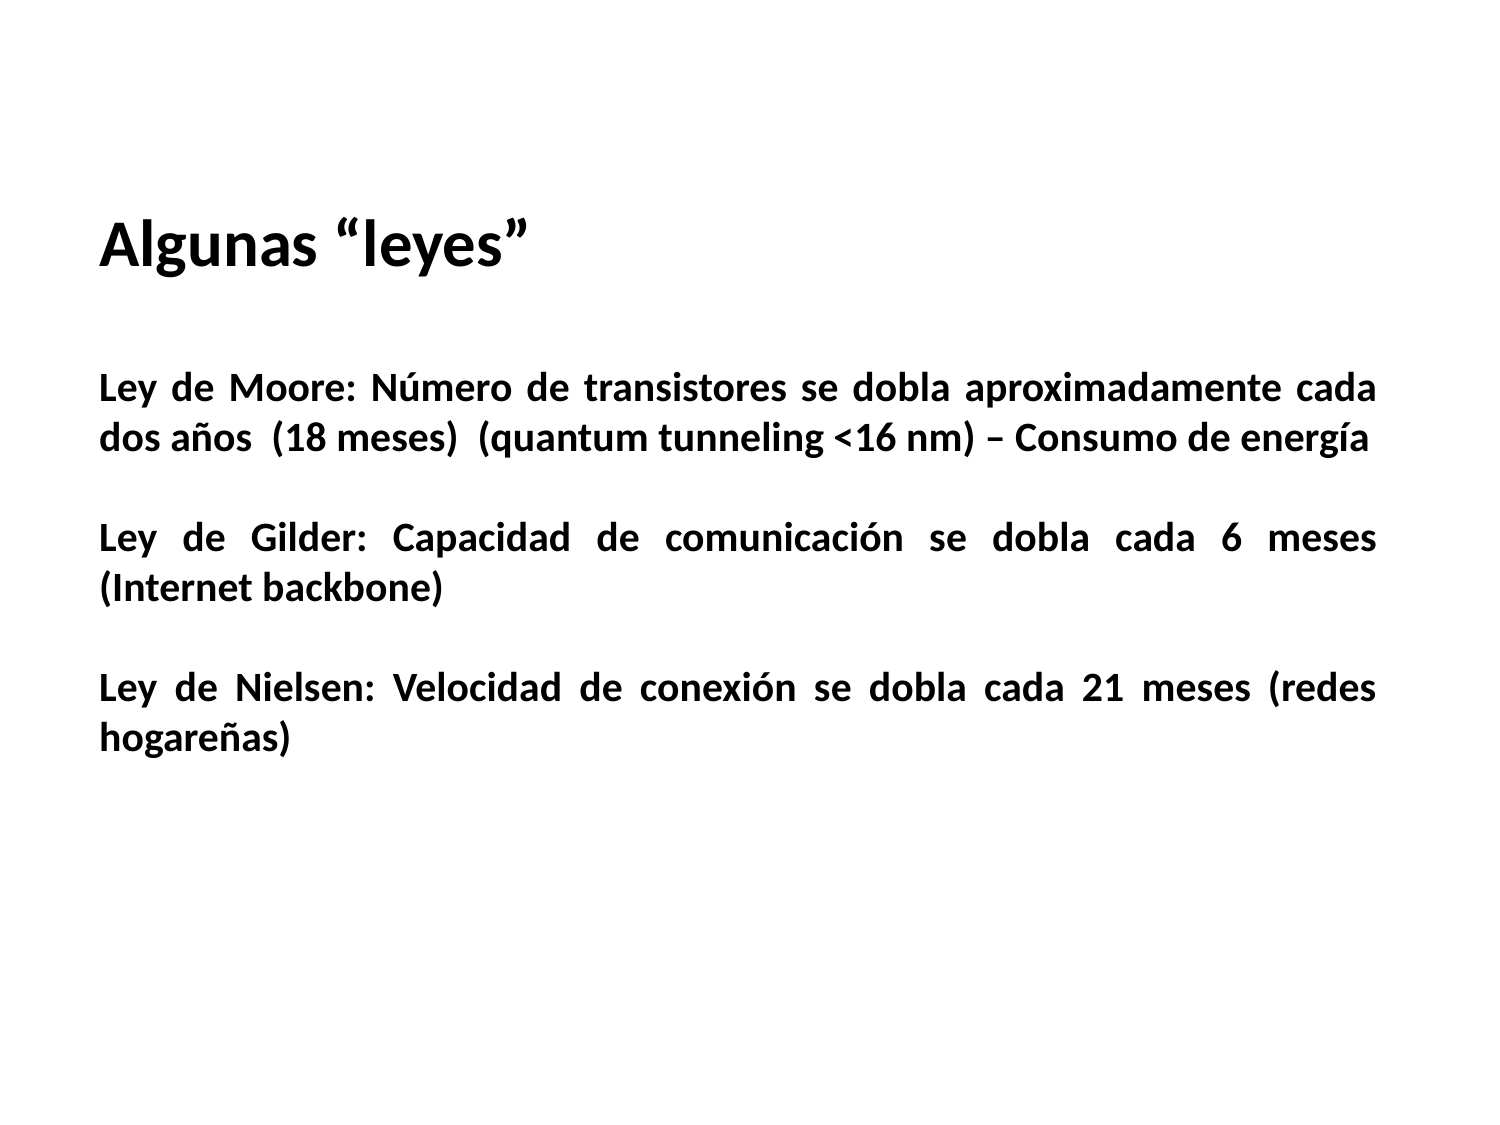

Algunas “leyes”

Ley de Moore: Número de transistores se dobla aproximadamente cada dos años  (18 meses)  (quantum tunneling <16 nm) – Consumo de energía

Ley de Gilder: Capacidad de comunicación se dobla cada 6 meses (Internet backbone)

Ley de Nielsen: Velocidad de conexión se dobla cada 21 meses (redes hogareñas)